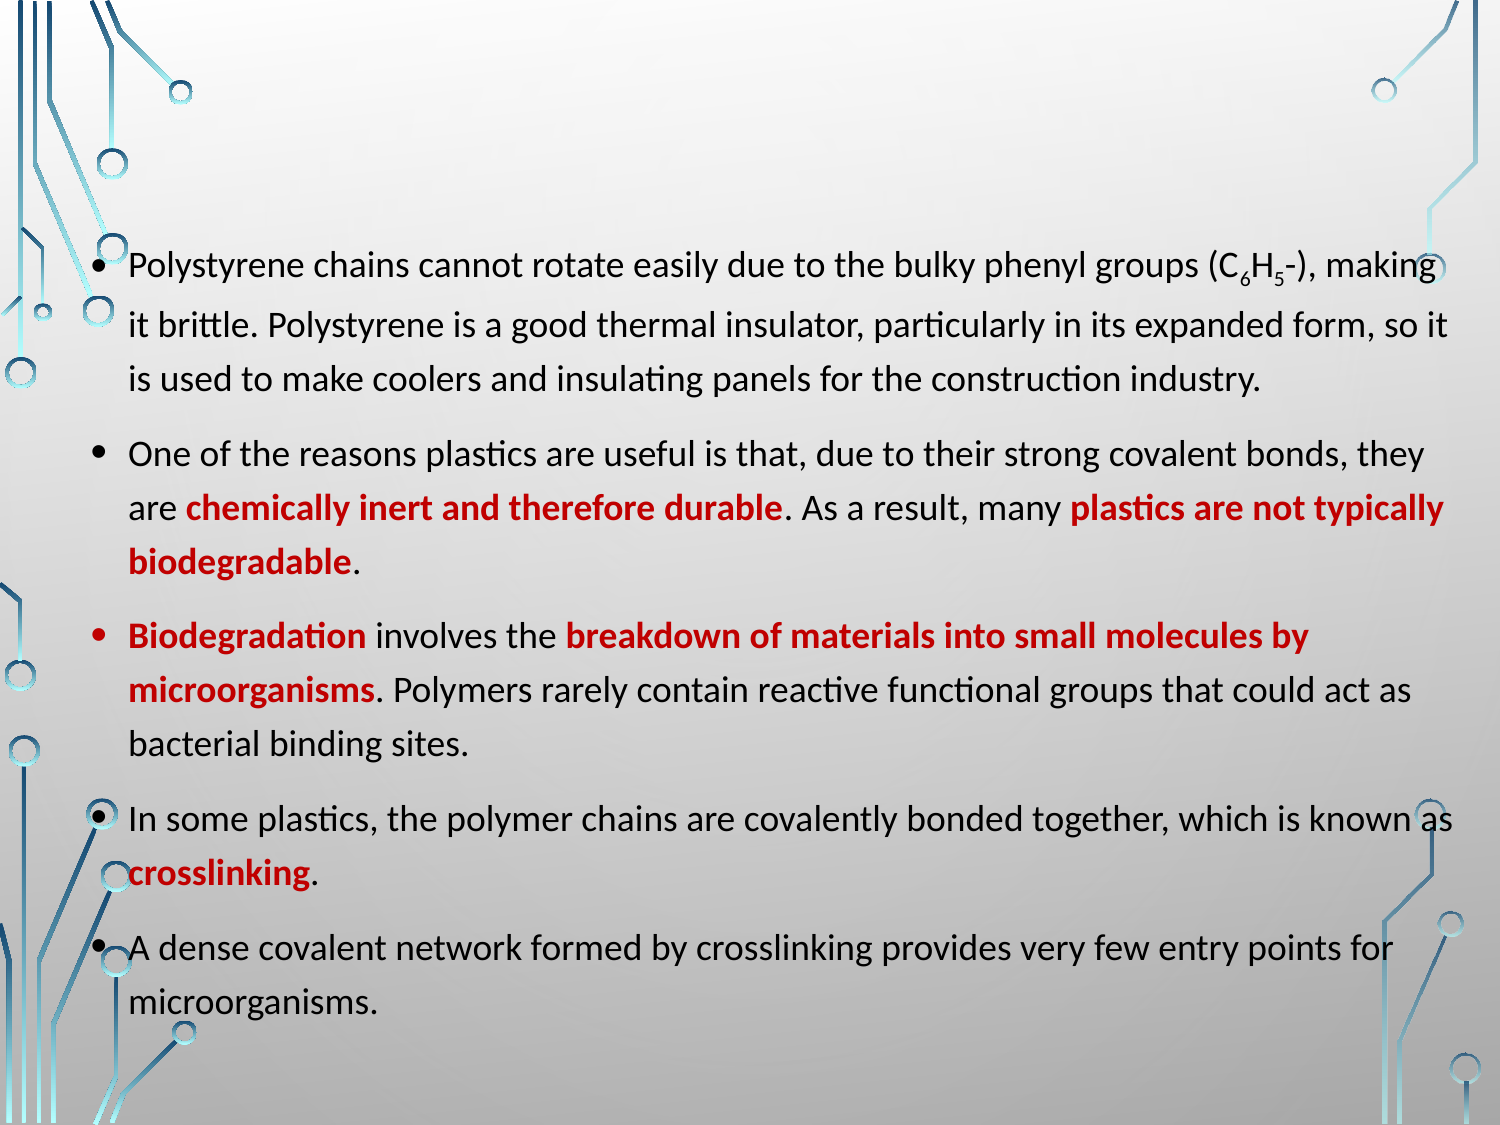

Polystyrene chains cannot rotate easily due to the bulky phenyl groups (C6H5-), making it brittle. Polystyrene is a good thermal insulator, particularly in its expanded form, so it is used to make coolers and insulating panels for the construction industry.
One of the reasons plastics are useful is that, due to their strong covalent bonds, they are chemically inert and therefore durable. As a result, many plastics are not typically biodegradable.
Biodegradation involves the breakdown of materials into small molecules by microorganisms. Polymers rarely contain reactive functional groups that could act as bacterial binding sites.
In some plastics, the polymer chains are covalently bonded together, which is known as crosslinking.
A dense covalent network formed by crosslinking provides very few entry points for microorganisms.